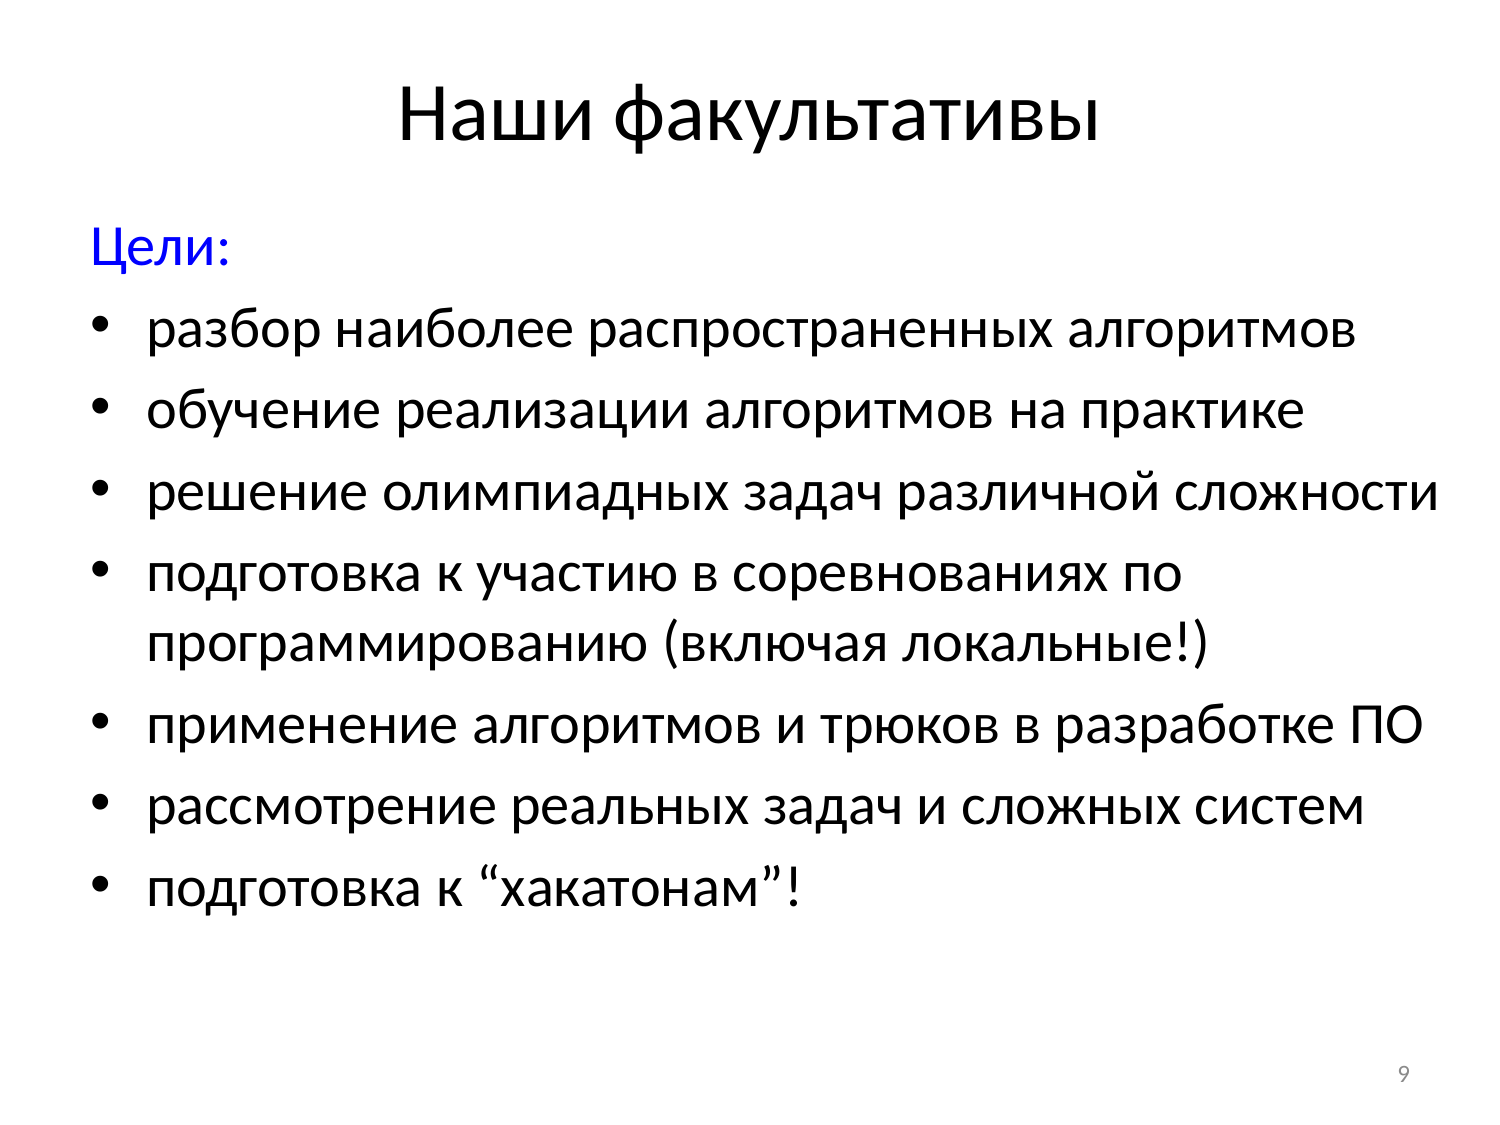

# Наши факультативы
Цели:
разбор наиболее распространенных алгоритмов
обучение реализации алгоритмов на практике
решение олимпиадных задач различной сложности
подготовка к участию в соревнованиях по программированию (включая локальные!)
применение алгоритмов и трюков в разработке ПО
рассмотрение реальных задач и сложных систем
подготовка к “хакатонам”!

9